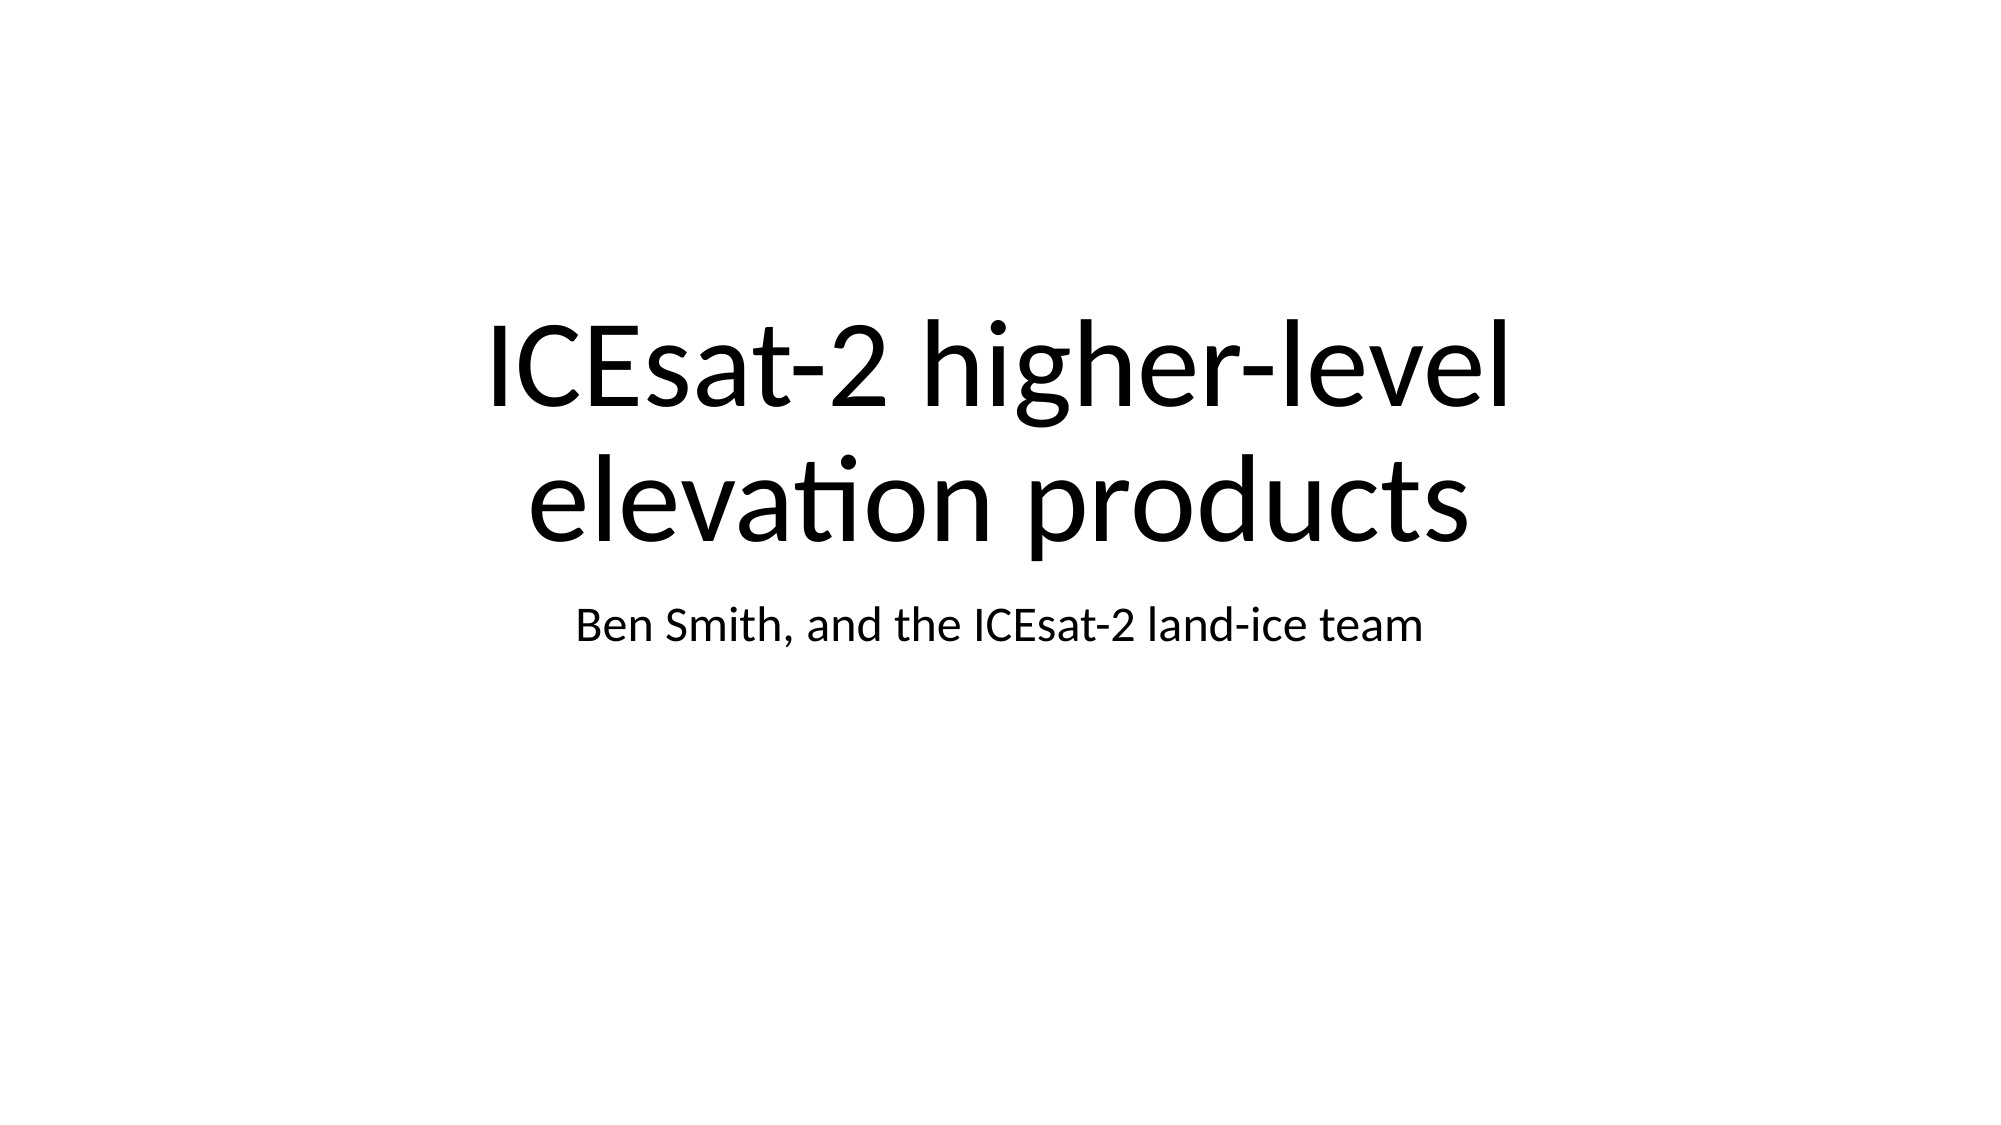

# ICEsat-2 higher-level elevation products
Ben Smith, and the ICEsat-2 land-ice team